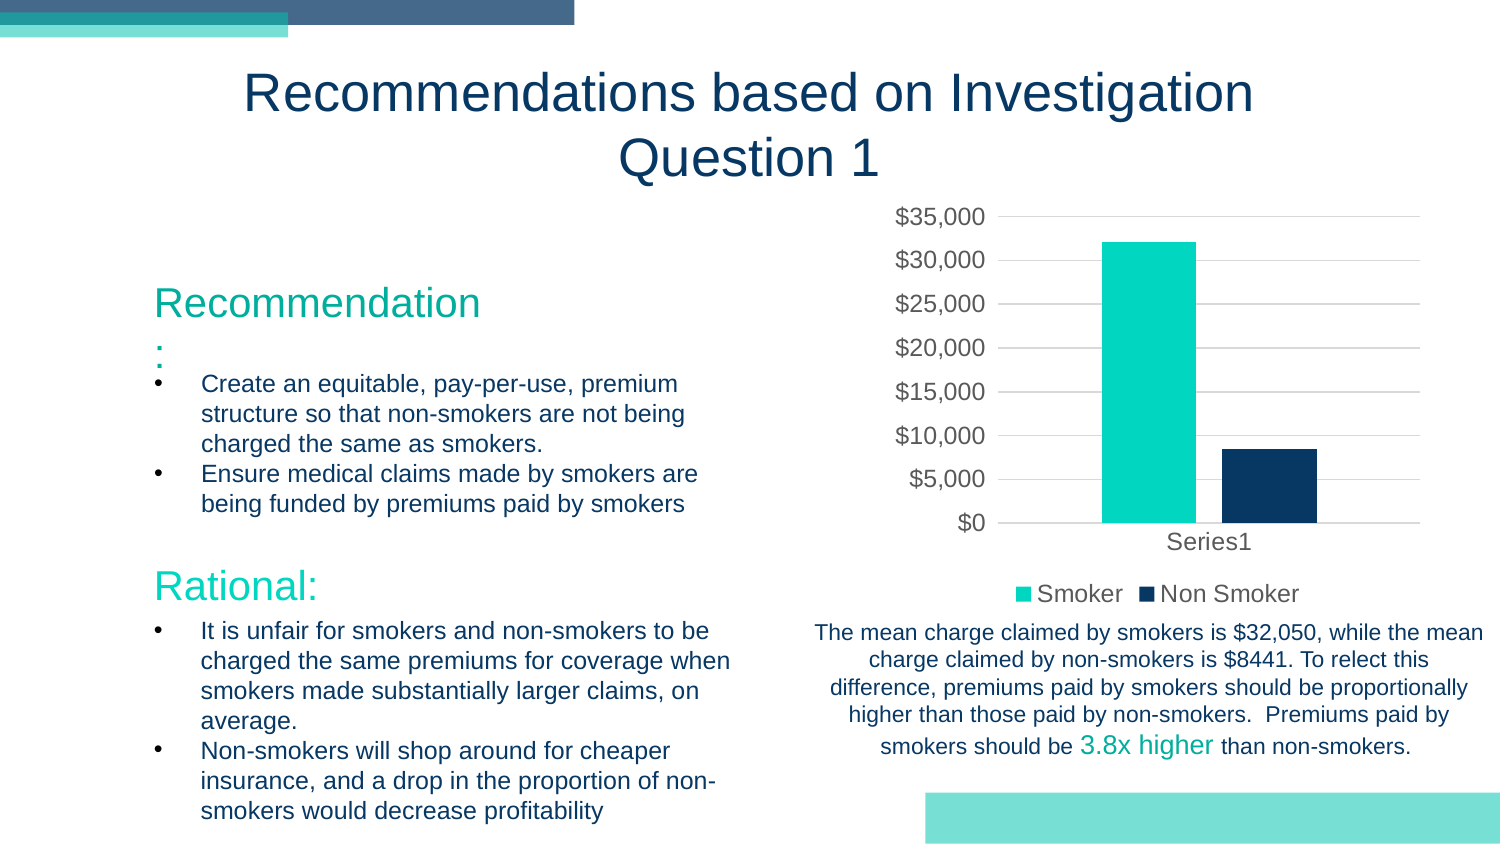

# Recommendations based on Investigation Question 1

### Chart

| Category | Smoker | Non Smoker |
|---|---|---|
|  | 32050.0 | 8441.0 |
Recommendation:
Create an equitable, pay-per-use, premium structure so that non-smokers are not being charged the same as smokers.
Ensure medical claims made by smokers are being funded by premiums paid by smokers
Rational:
The mean charge claimed by smokers is $32,050, while the mean charge claimed by non-smokers is $8441. To relect this difference, premiums paid by smokers should be proportionally higher than those paid by non-smokers.  Premiums paid by smokers should be 3.8x higher than non-smokers.
It is unfair for smokers and non-smokers to be charged the same premiums for coverage when smokers made substantially larger claims, on average.
Non-smokers will shop around for cheaper insurance, and a drop in the proportion of non-smokers would decrease profitability